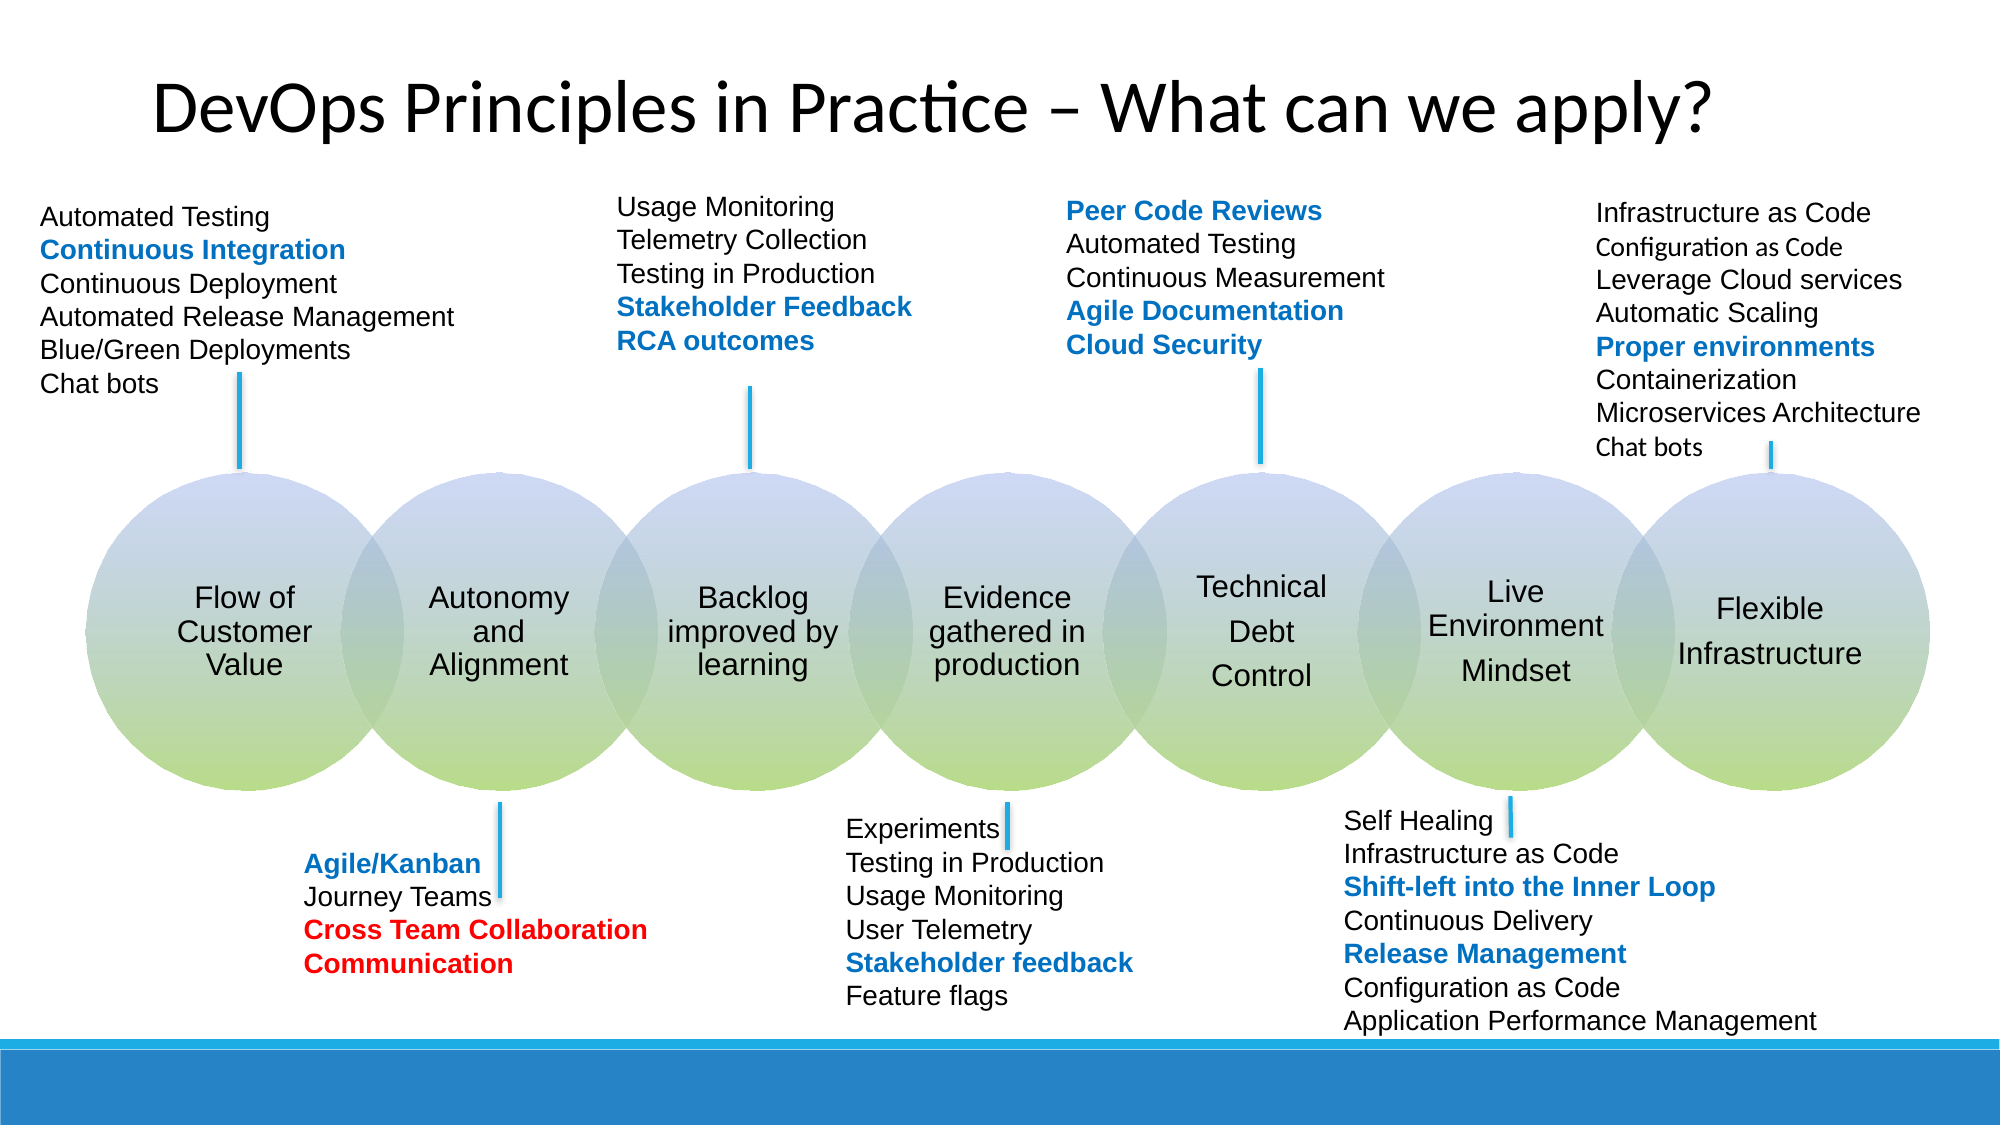

DevOps Principles in Practice – What can we apply?
Usage Monitoring
Telemetry Collection
Testing in Production
Stakeholder Feedback
RCA outcomes
Peer Code Reviews
Automated Testing
Continuous Measurement
Agile Documentation
Cloud Security
Infrastructure as Code
Configuration as Code
Leverage Cloud services
Automatic Scaling
Proper environments
Containerization
Microservices Architecture
Chat bots
Automated Testing
Continuous Integration
Continuous Deployment
Automated Release Management
Blue/Green Deployments
Chat bots

Flow of Customer Value
Autonomy and Alignment
Backlog improved by learning
Evidence gathered in production
Technical
Debt
Control
Live Environment
Mindset
Flexible
Infrastructure
Self Healing
Infrastructure as Code
Shift-left into the Inner Loop
Continuous Delivery
Release Management
Configuration as Code
Application Performance Management
Experiments
Testing in Production
Usage Monitoring
User Telemetry
Stakeholder feedback
Feature flags
Agile/Kanban
Journey Teams
Cross Team Collaboration
Communication